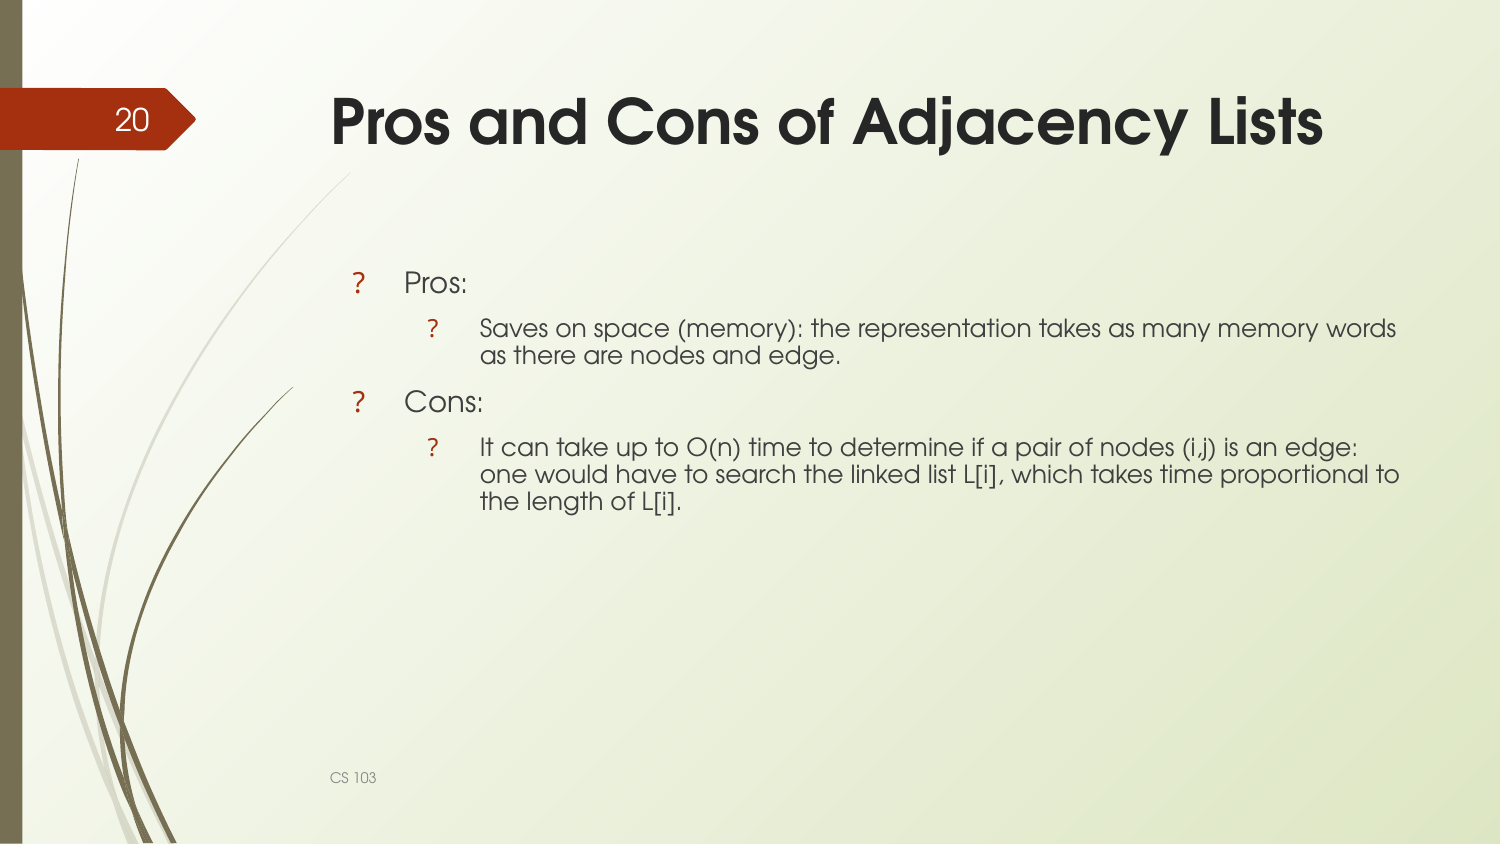

# Pros and Cons of Adjacency Lists
20
Pros:
Saves on space (memory): the representation takes as many memory words as there are nodes and edge.
Cons:
It can take up to O(n) time to determine if a pair of nodes (i,j) is an edge: one would have to search the linked list L[i], which takes time proportional to the length of L[i].
CS 103